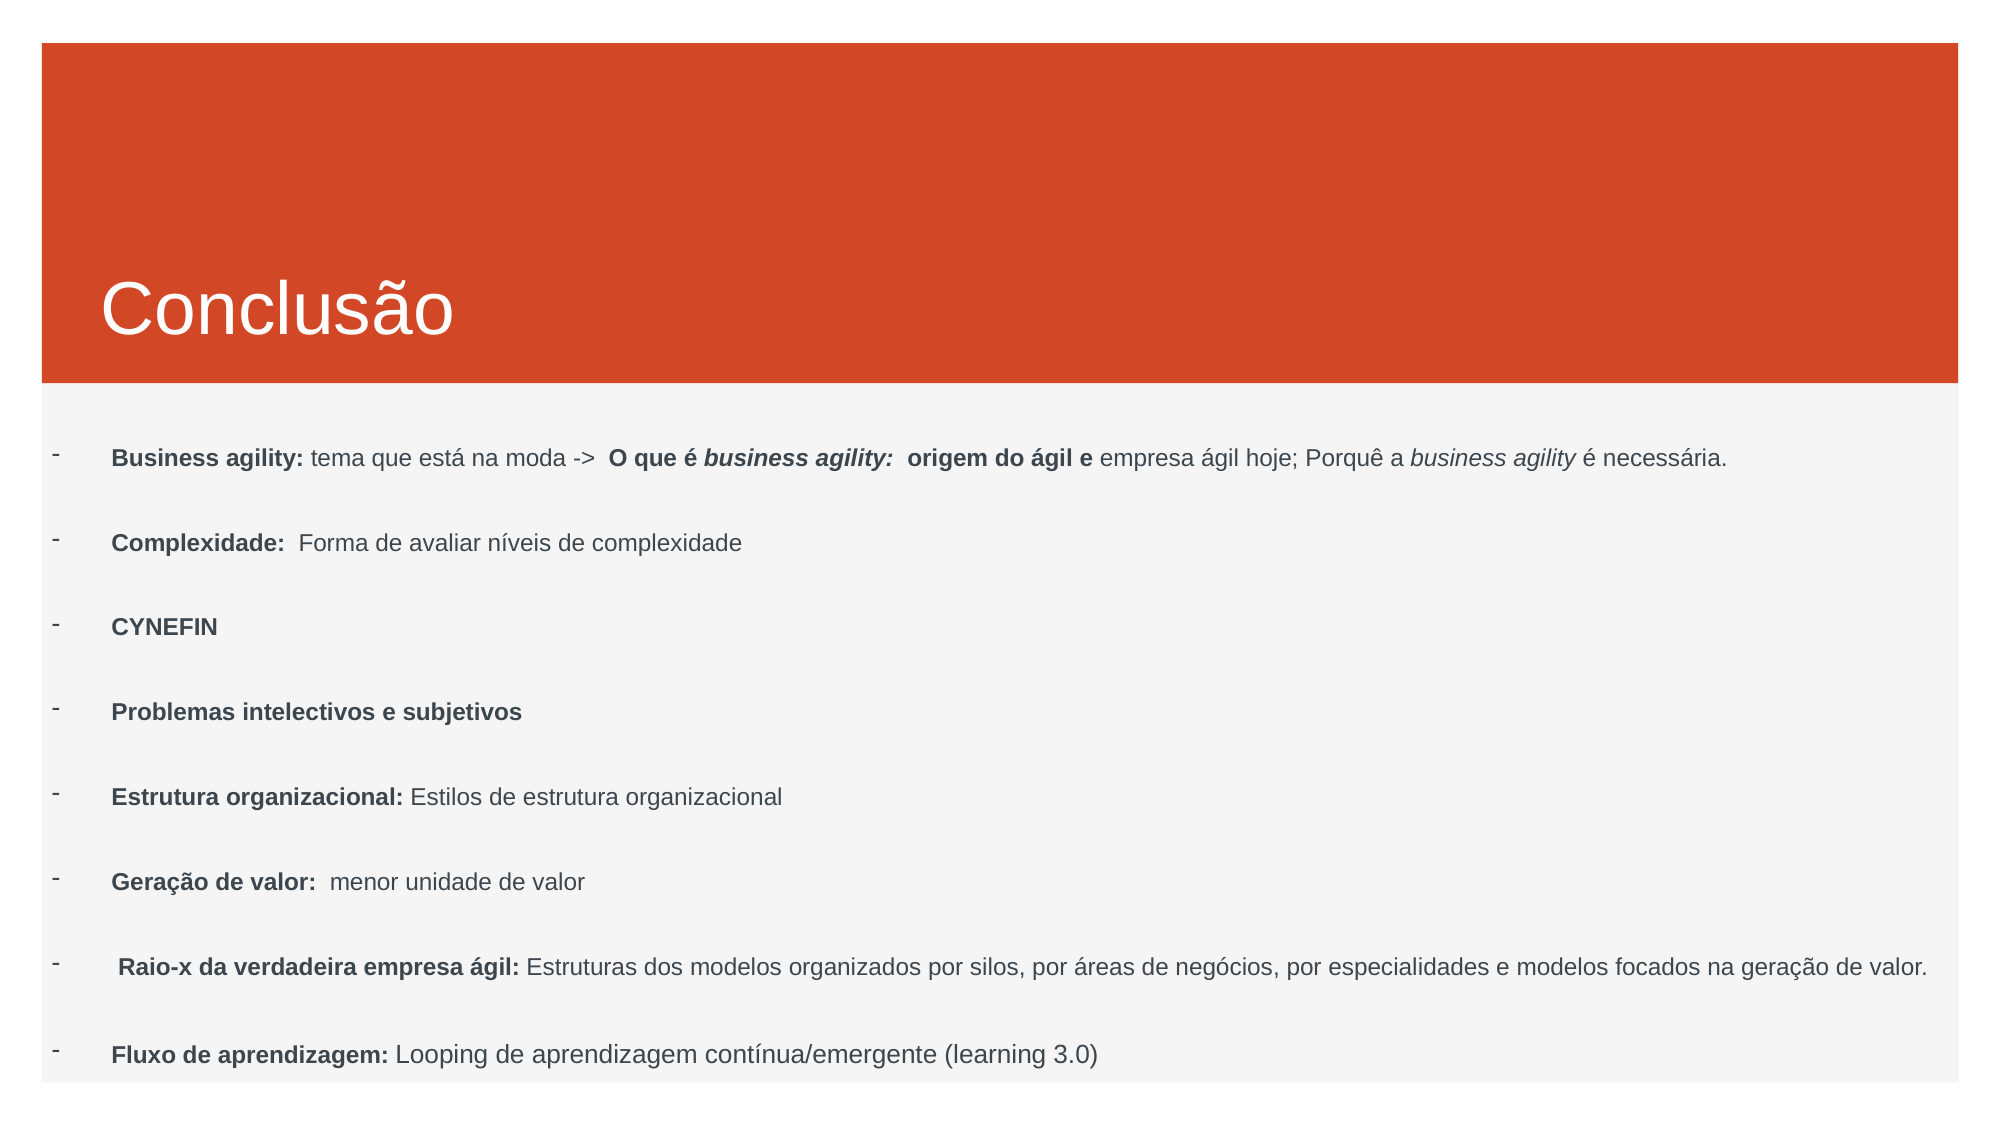

# Conclusão
Business agility: tema que está na moda ->  O que é business agility:  origem do ágil e empresa ágil hoje; Porquê a business agility é necessária.
Complexidade:  Forma de avaliar níveis de complexidade
CYNEFIN
Problemas intelectivos e subjetivos
Estrutura organizacional: Estilos de estrutura organizacional
Geração de valor:  menor unidade de valor
 Raio-x da verdadeira empresa ágil: Estruturas dos modelos organizados por silos, por áreas de negócios, por especialidades e modelos focados na geração de valor.
Fluxo de aprendizagem: Looping de aprendizagem contínua/emergente (learning 3.0)